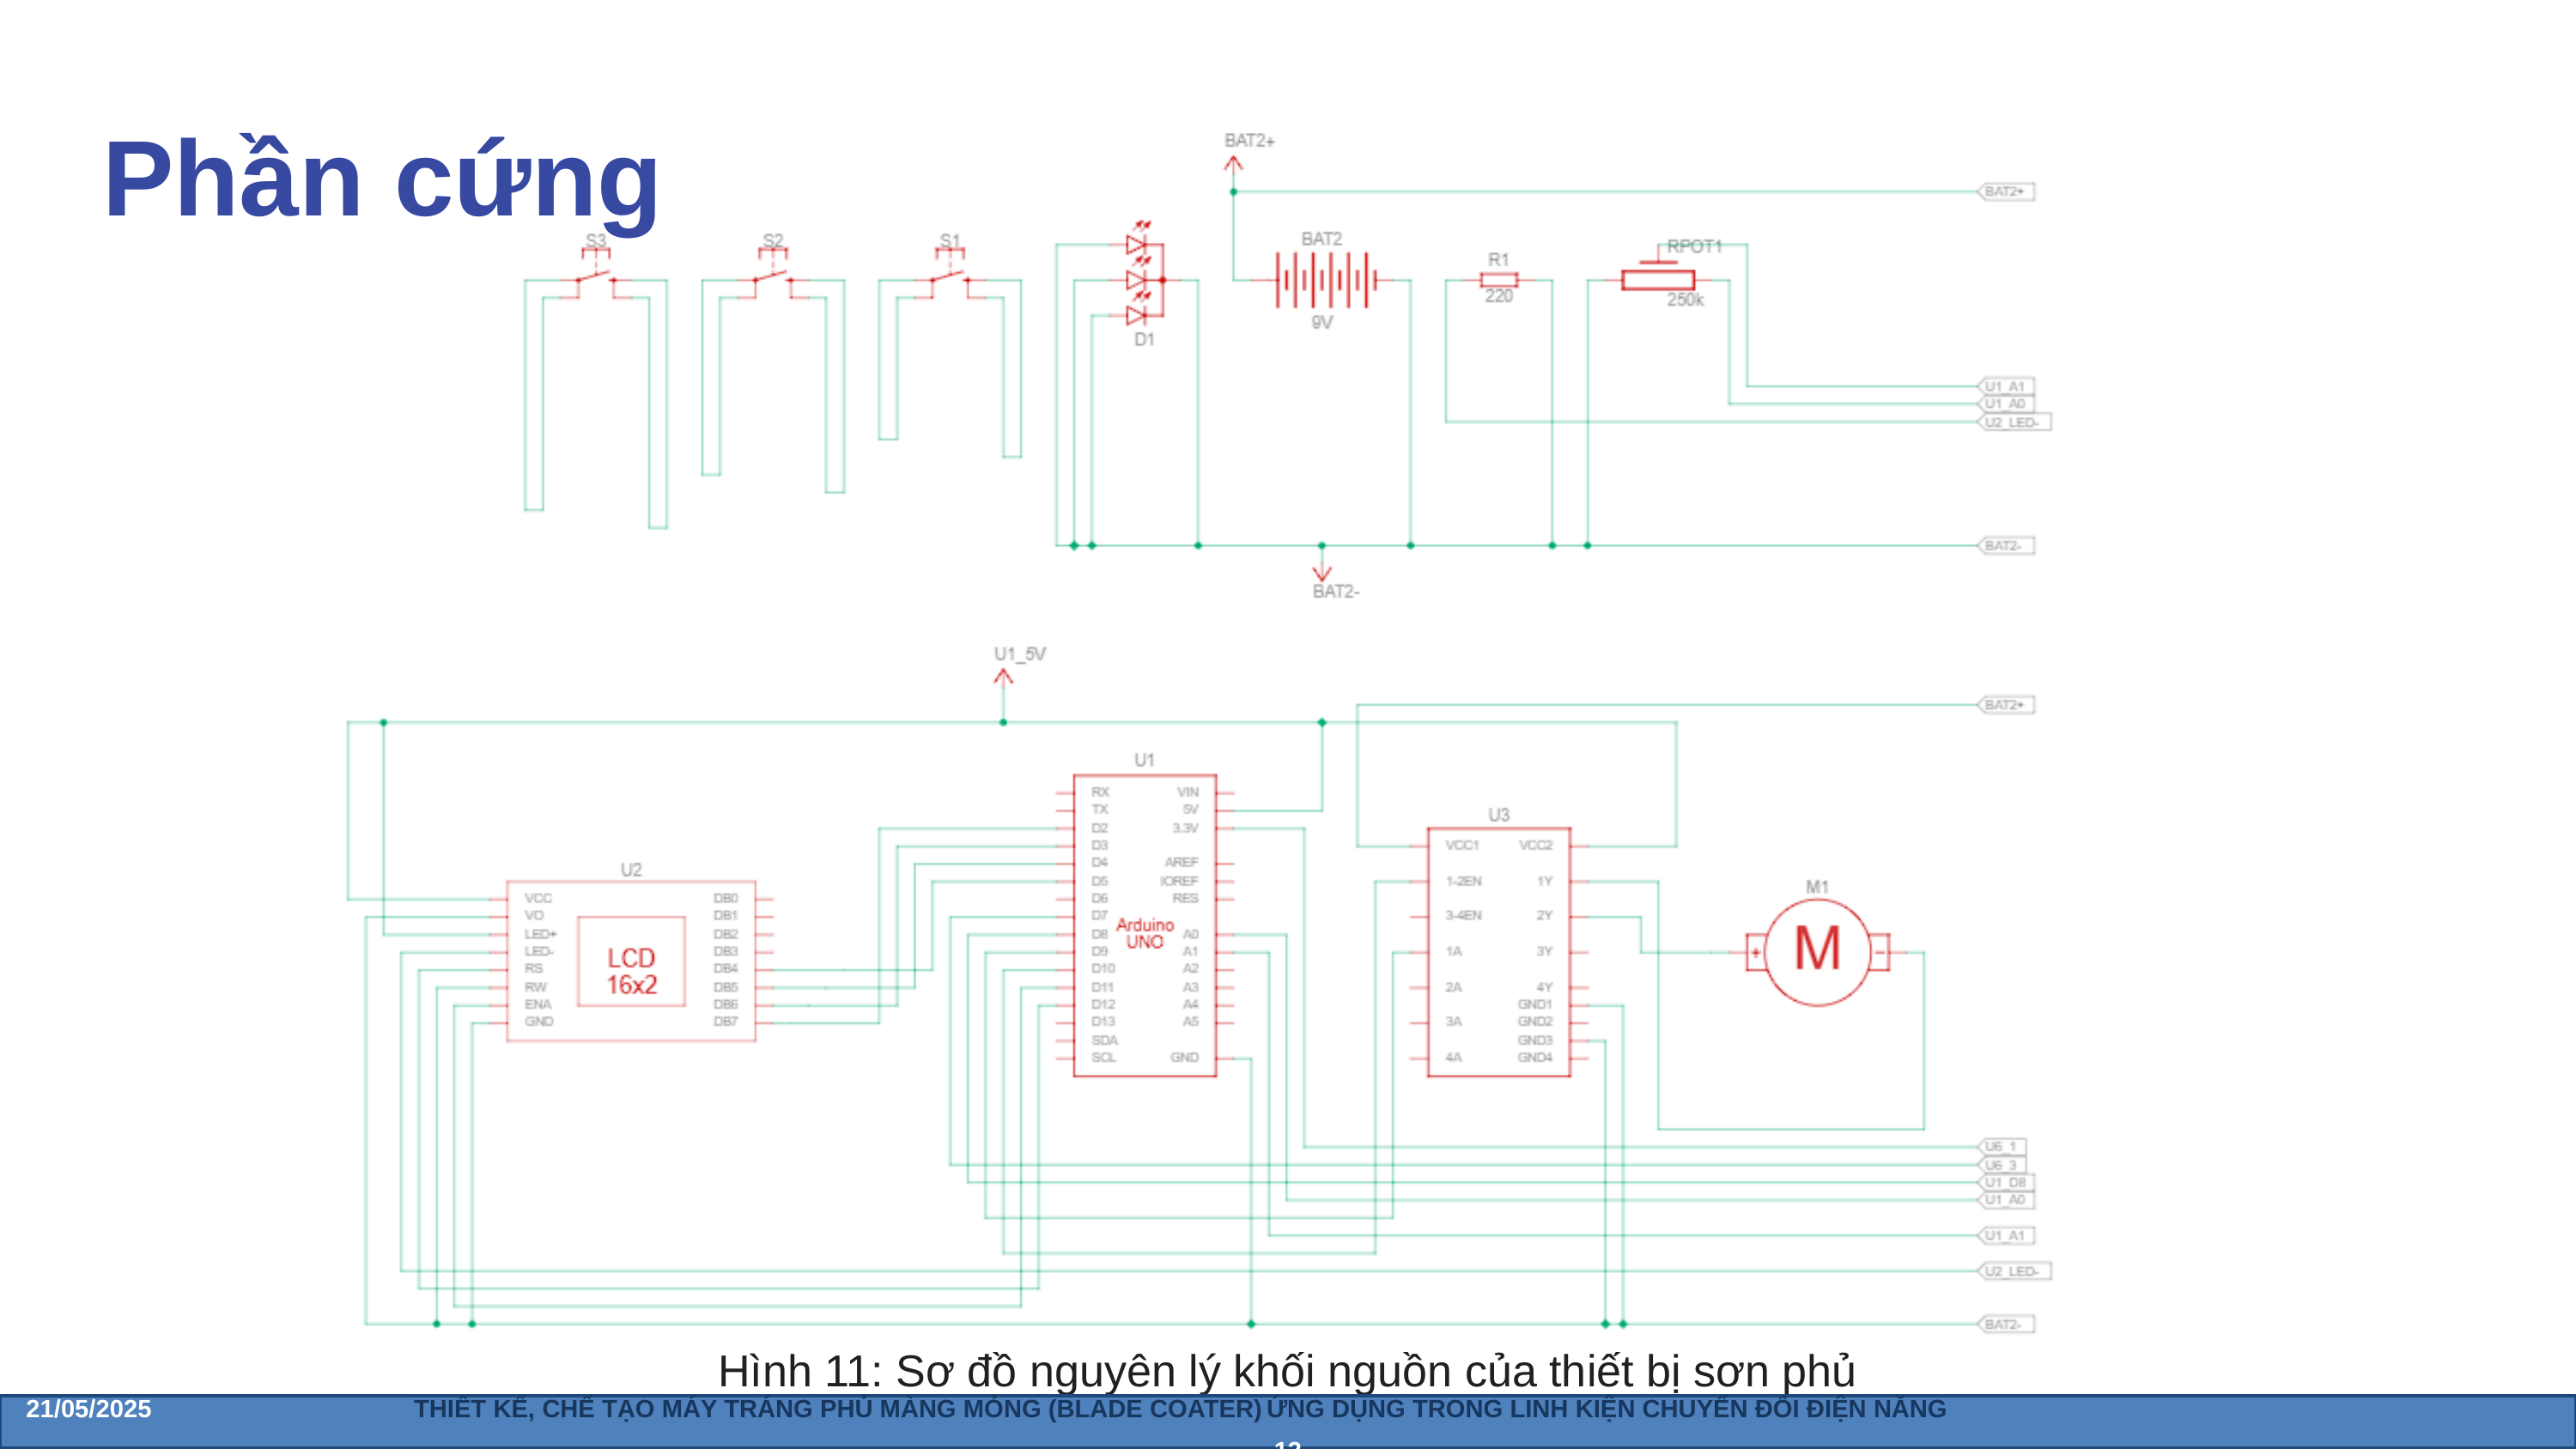

Phần cứng

Hình 11: Sơ đồ nguyên lý khối nguồn của thiết bị sơn phủ
21/05/2025                                     THIẾT KẾ, CHẾ TẠO MÁY TRÁNG PHỦ MÀNG MỎNG (BLADE COATER) ỨNG DỤNG TRONG LINH KIỆN CHUYỂN ĐỔI ĐIỆN NĂNG                                                                                      13